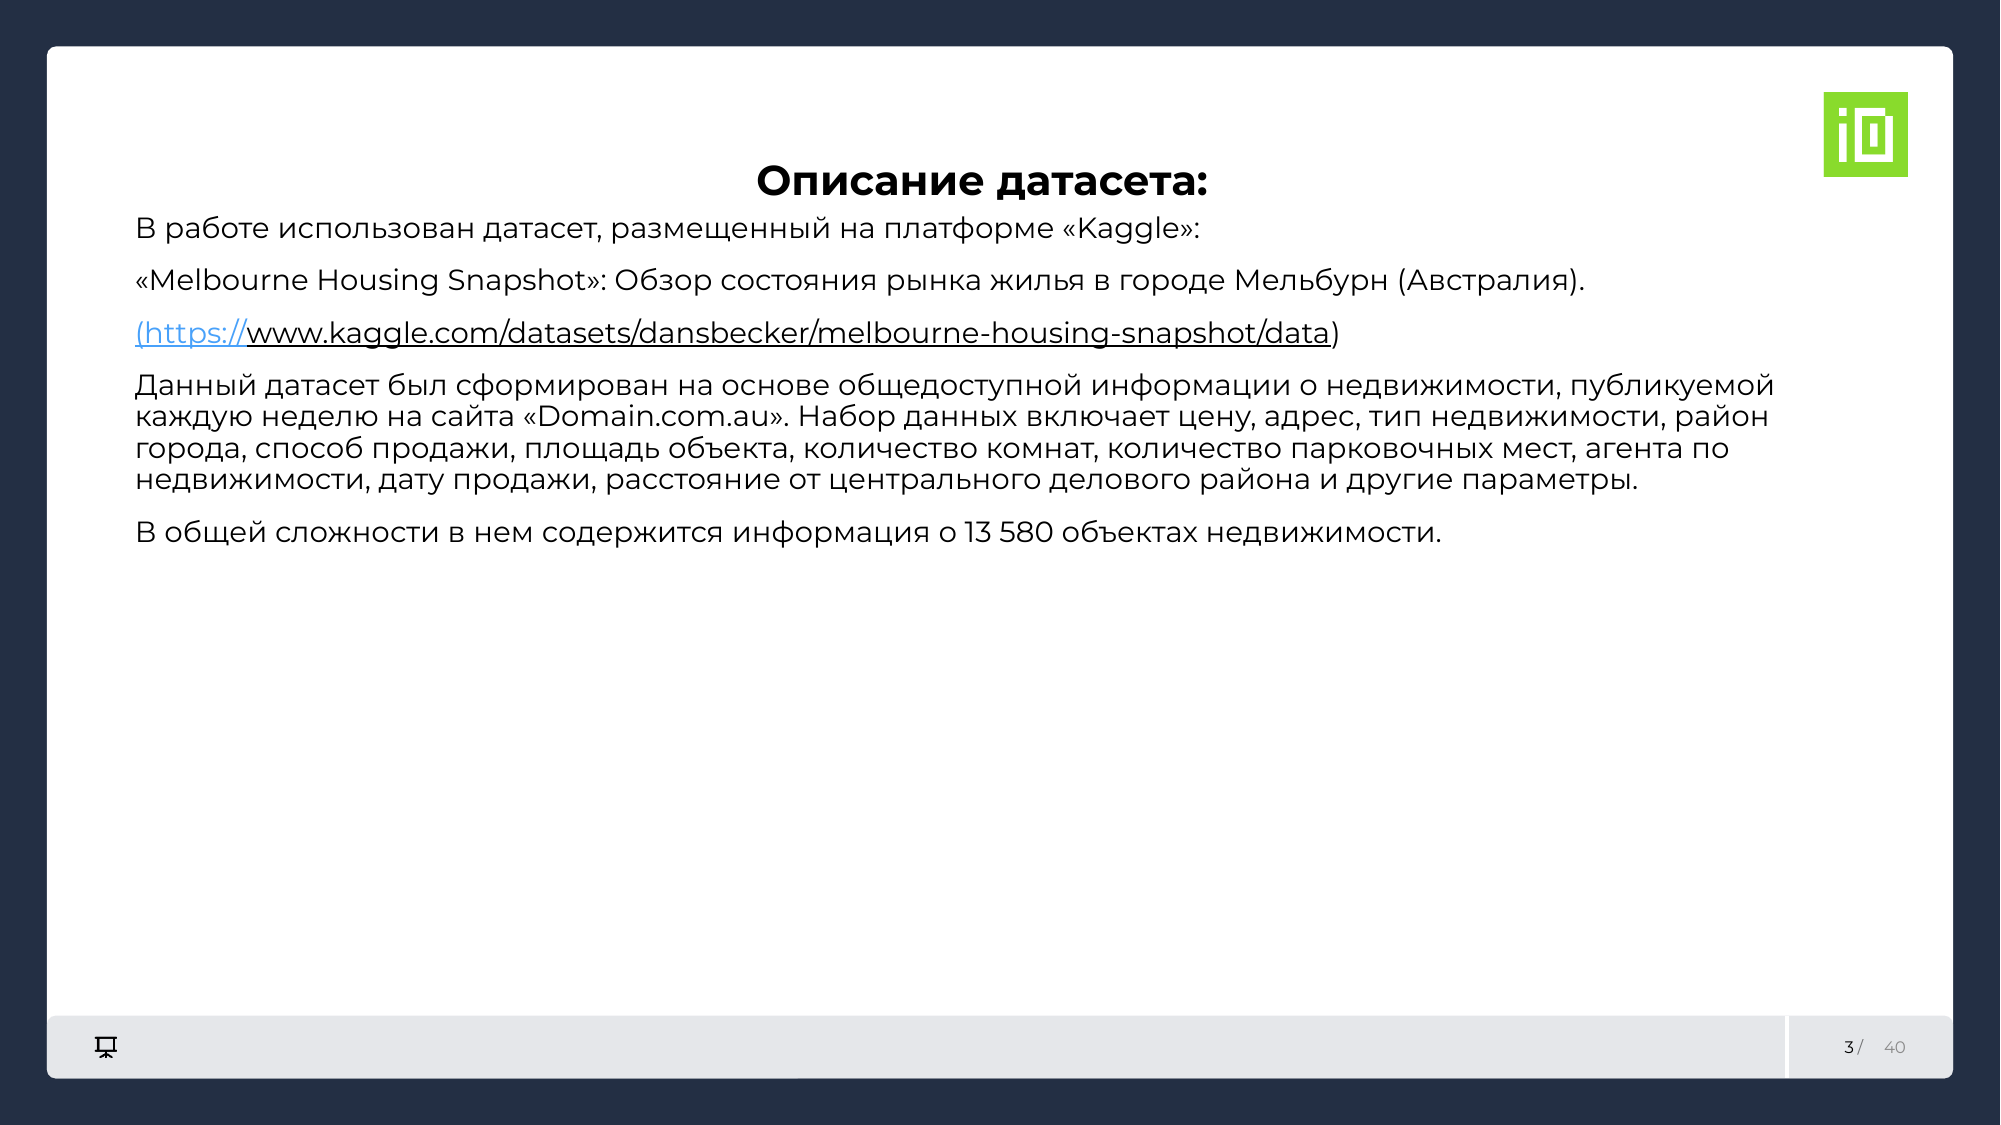

Описание датасета:
В работе использован датасет, размещенный на платформе «Kaggle»:
«Melbourne Housing Snapshot»: Обзор состояния рынка жилья в городе Мельбурн (Австралия).
(https://www.kaggle.com/datasets/dansbecker/melbourne-housing-snapshot/data)
Данный датасет был сформирован на основе общедоступной информации о недвижимости, публикуемой каждую неделю на сайта «Domain.com.au». Набор данных включает цену, адрес, тип недвижимости, район города, способ продажи, площадь объекта, количество комнат, количество парковочных мест, агента по недвижимости, дату продажи, расстояние от центрального делового района и другие параметры.
В общей сложности в нем содержится информация о 13 580 объектах недвижимости.

3
40